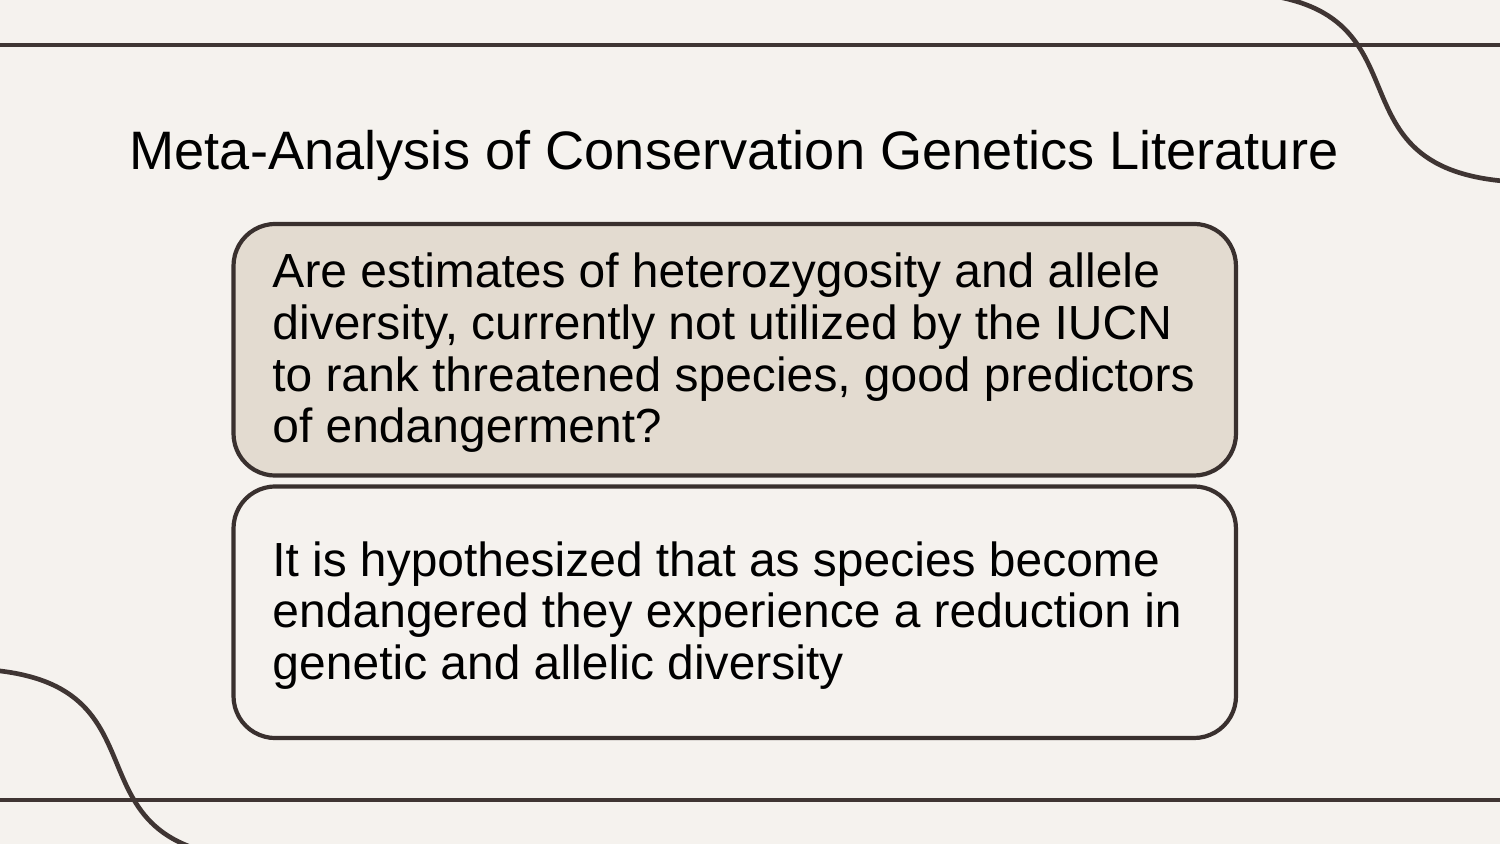

# Meta-Analysis of Conservation Genetics Literature
Are estimates of heterozygosity and allele diversity, currently not utilized by the IUCN to rank threatened species, good predictors of endangerment?
It is hypothesized that as species become endangered they experience a reduction in genetic and allelic diversity